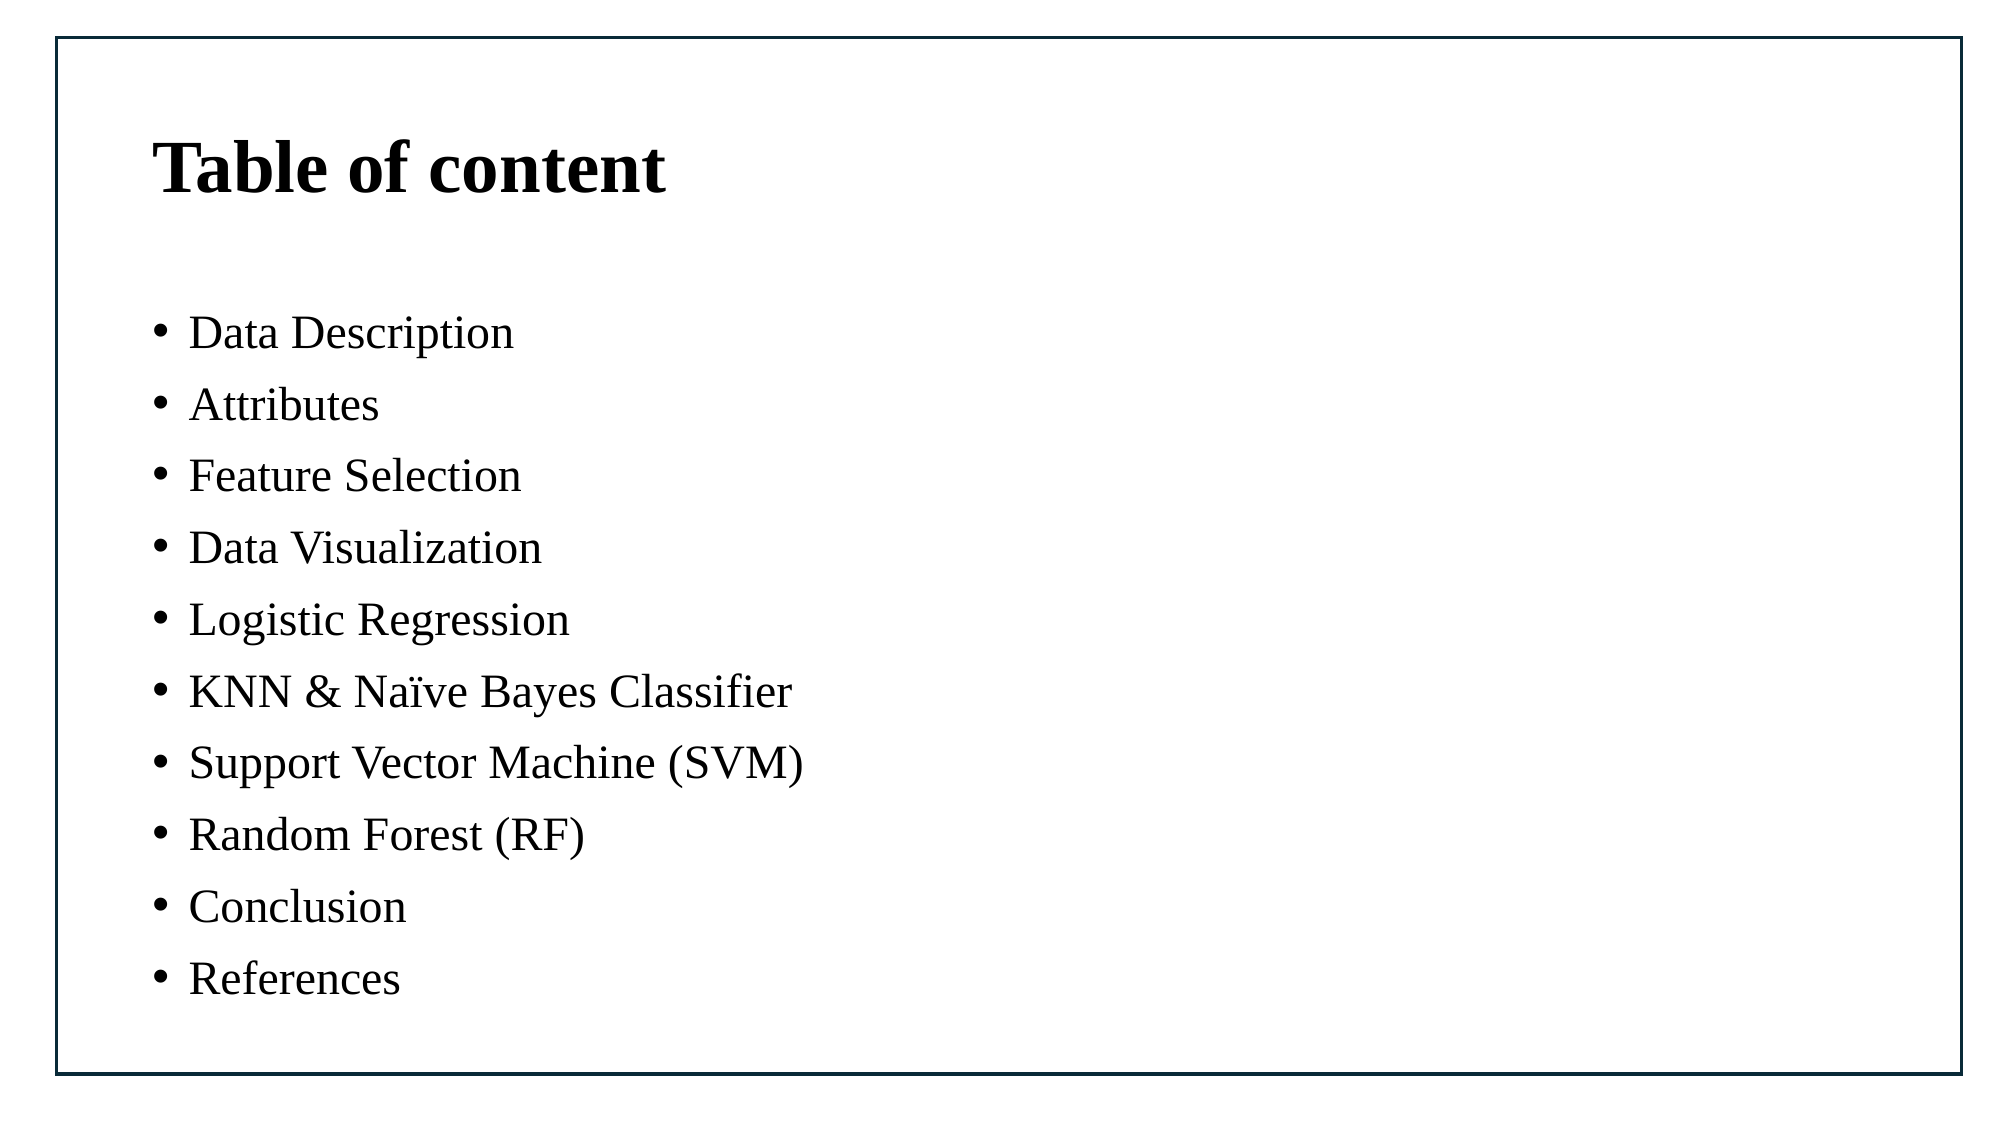

# Table of content
Data Description
Attributes
Feature Selection
Data Visualization
Logistic Regression
KNN & Naïve Bayes Classifier
Support Vector Machine (SVM)
Random Forest (RF)
Conclusion
References